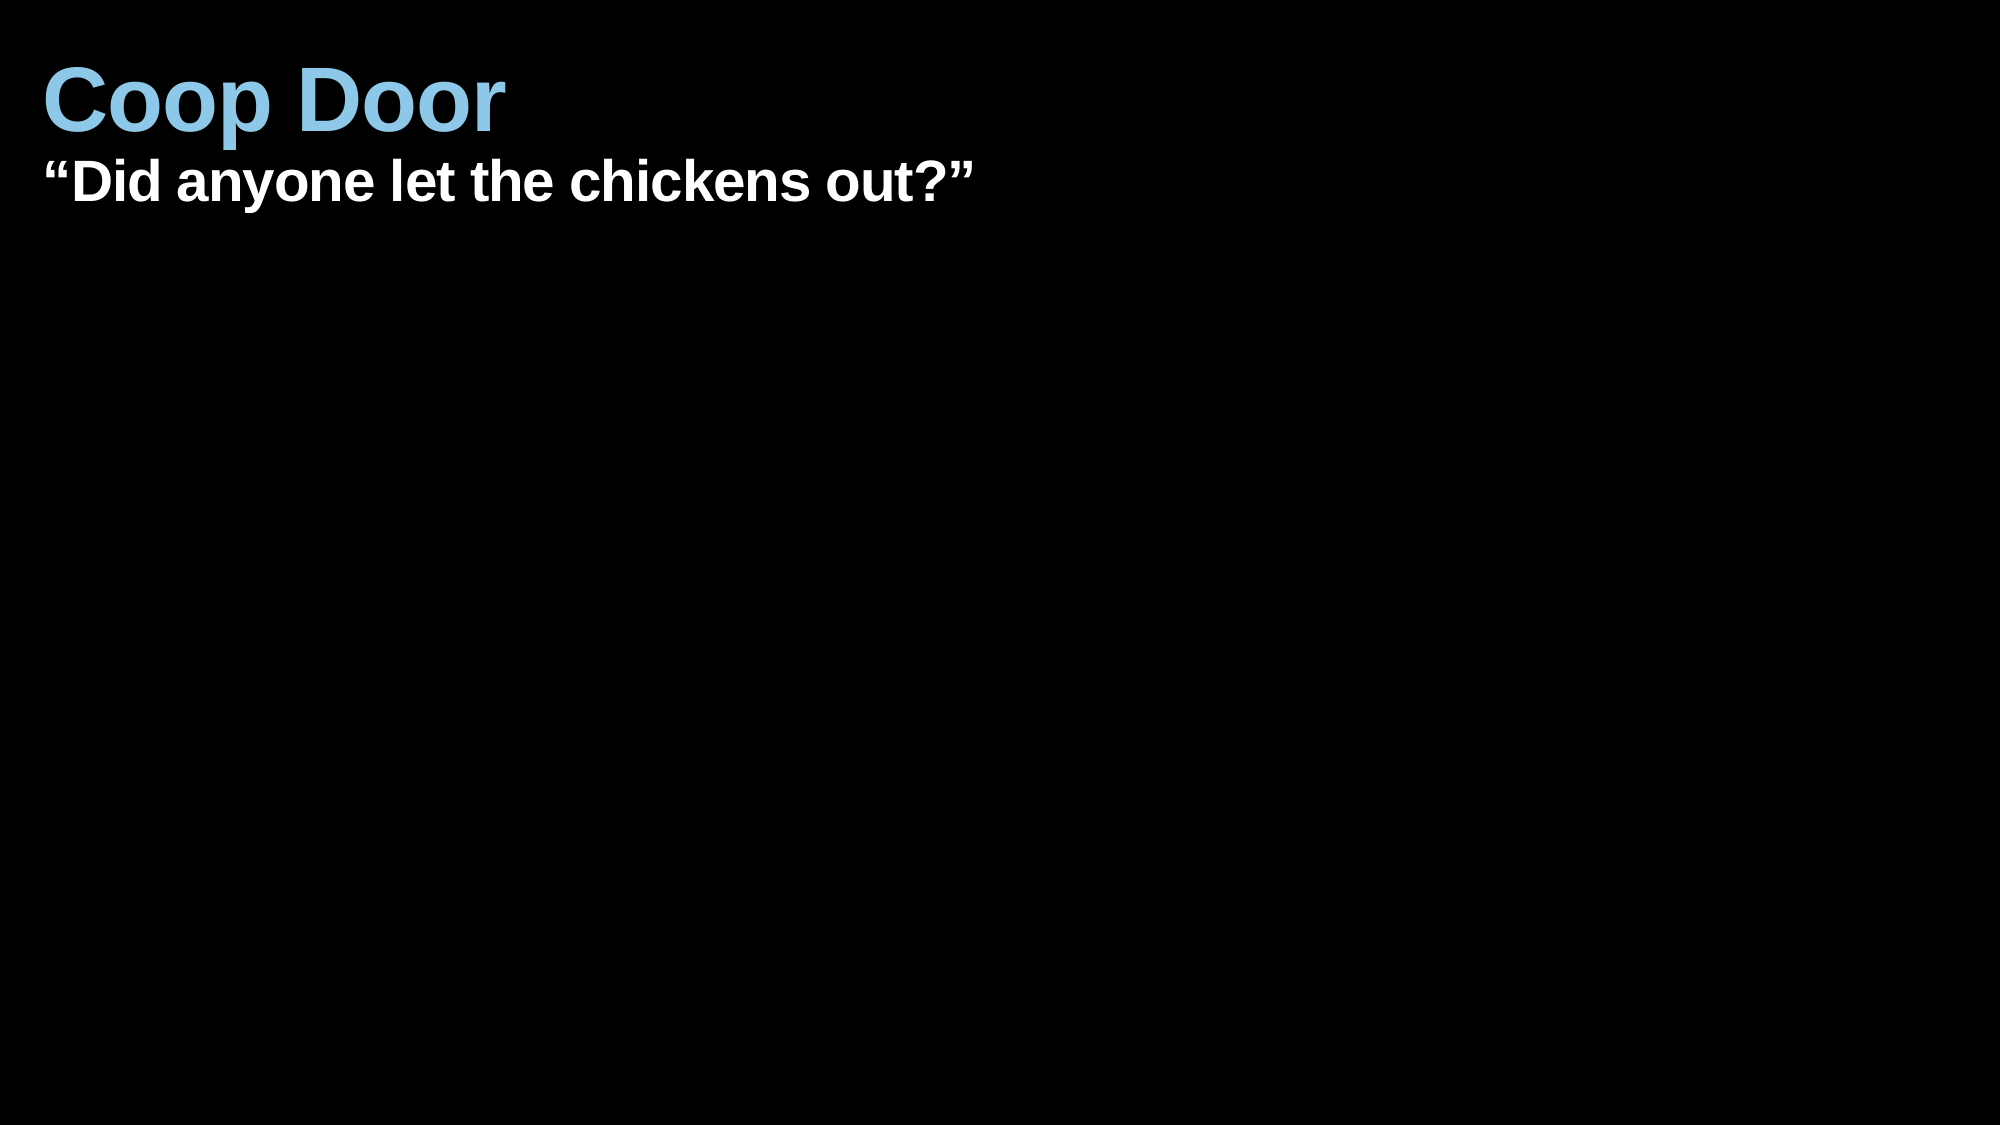

Coop Door
“Did anyone let the chickens out?”